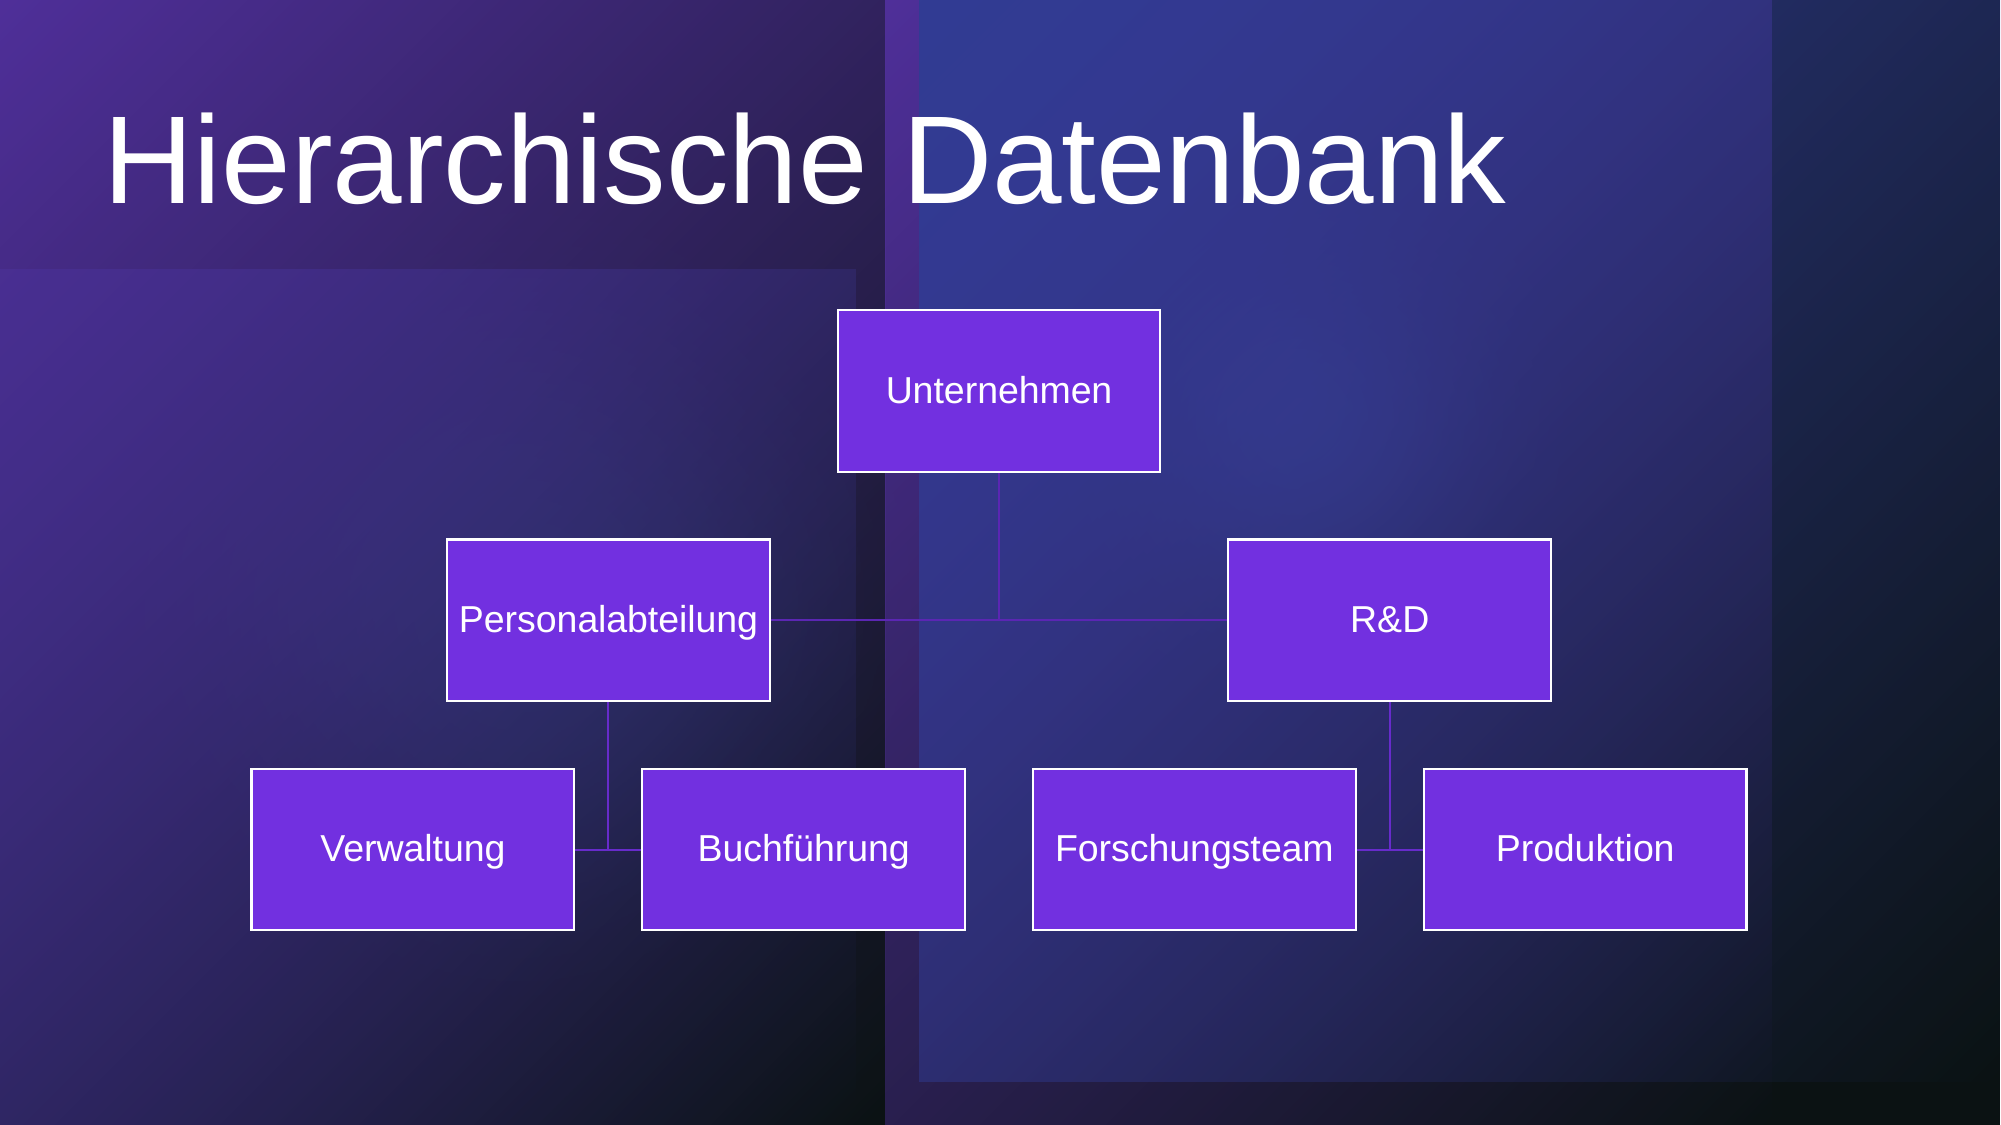

# Hierarchische Datenbank
Unternehmen
Personalabteilung
Verwaltung
Buchführung
R&D
Forschungsteam
Produktion